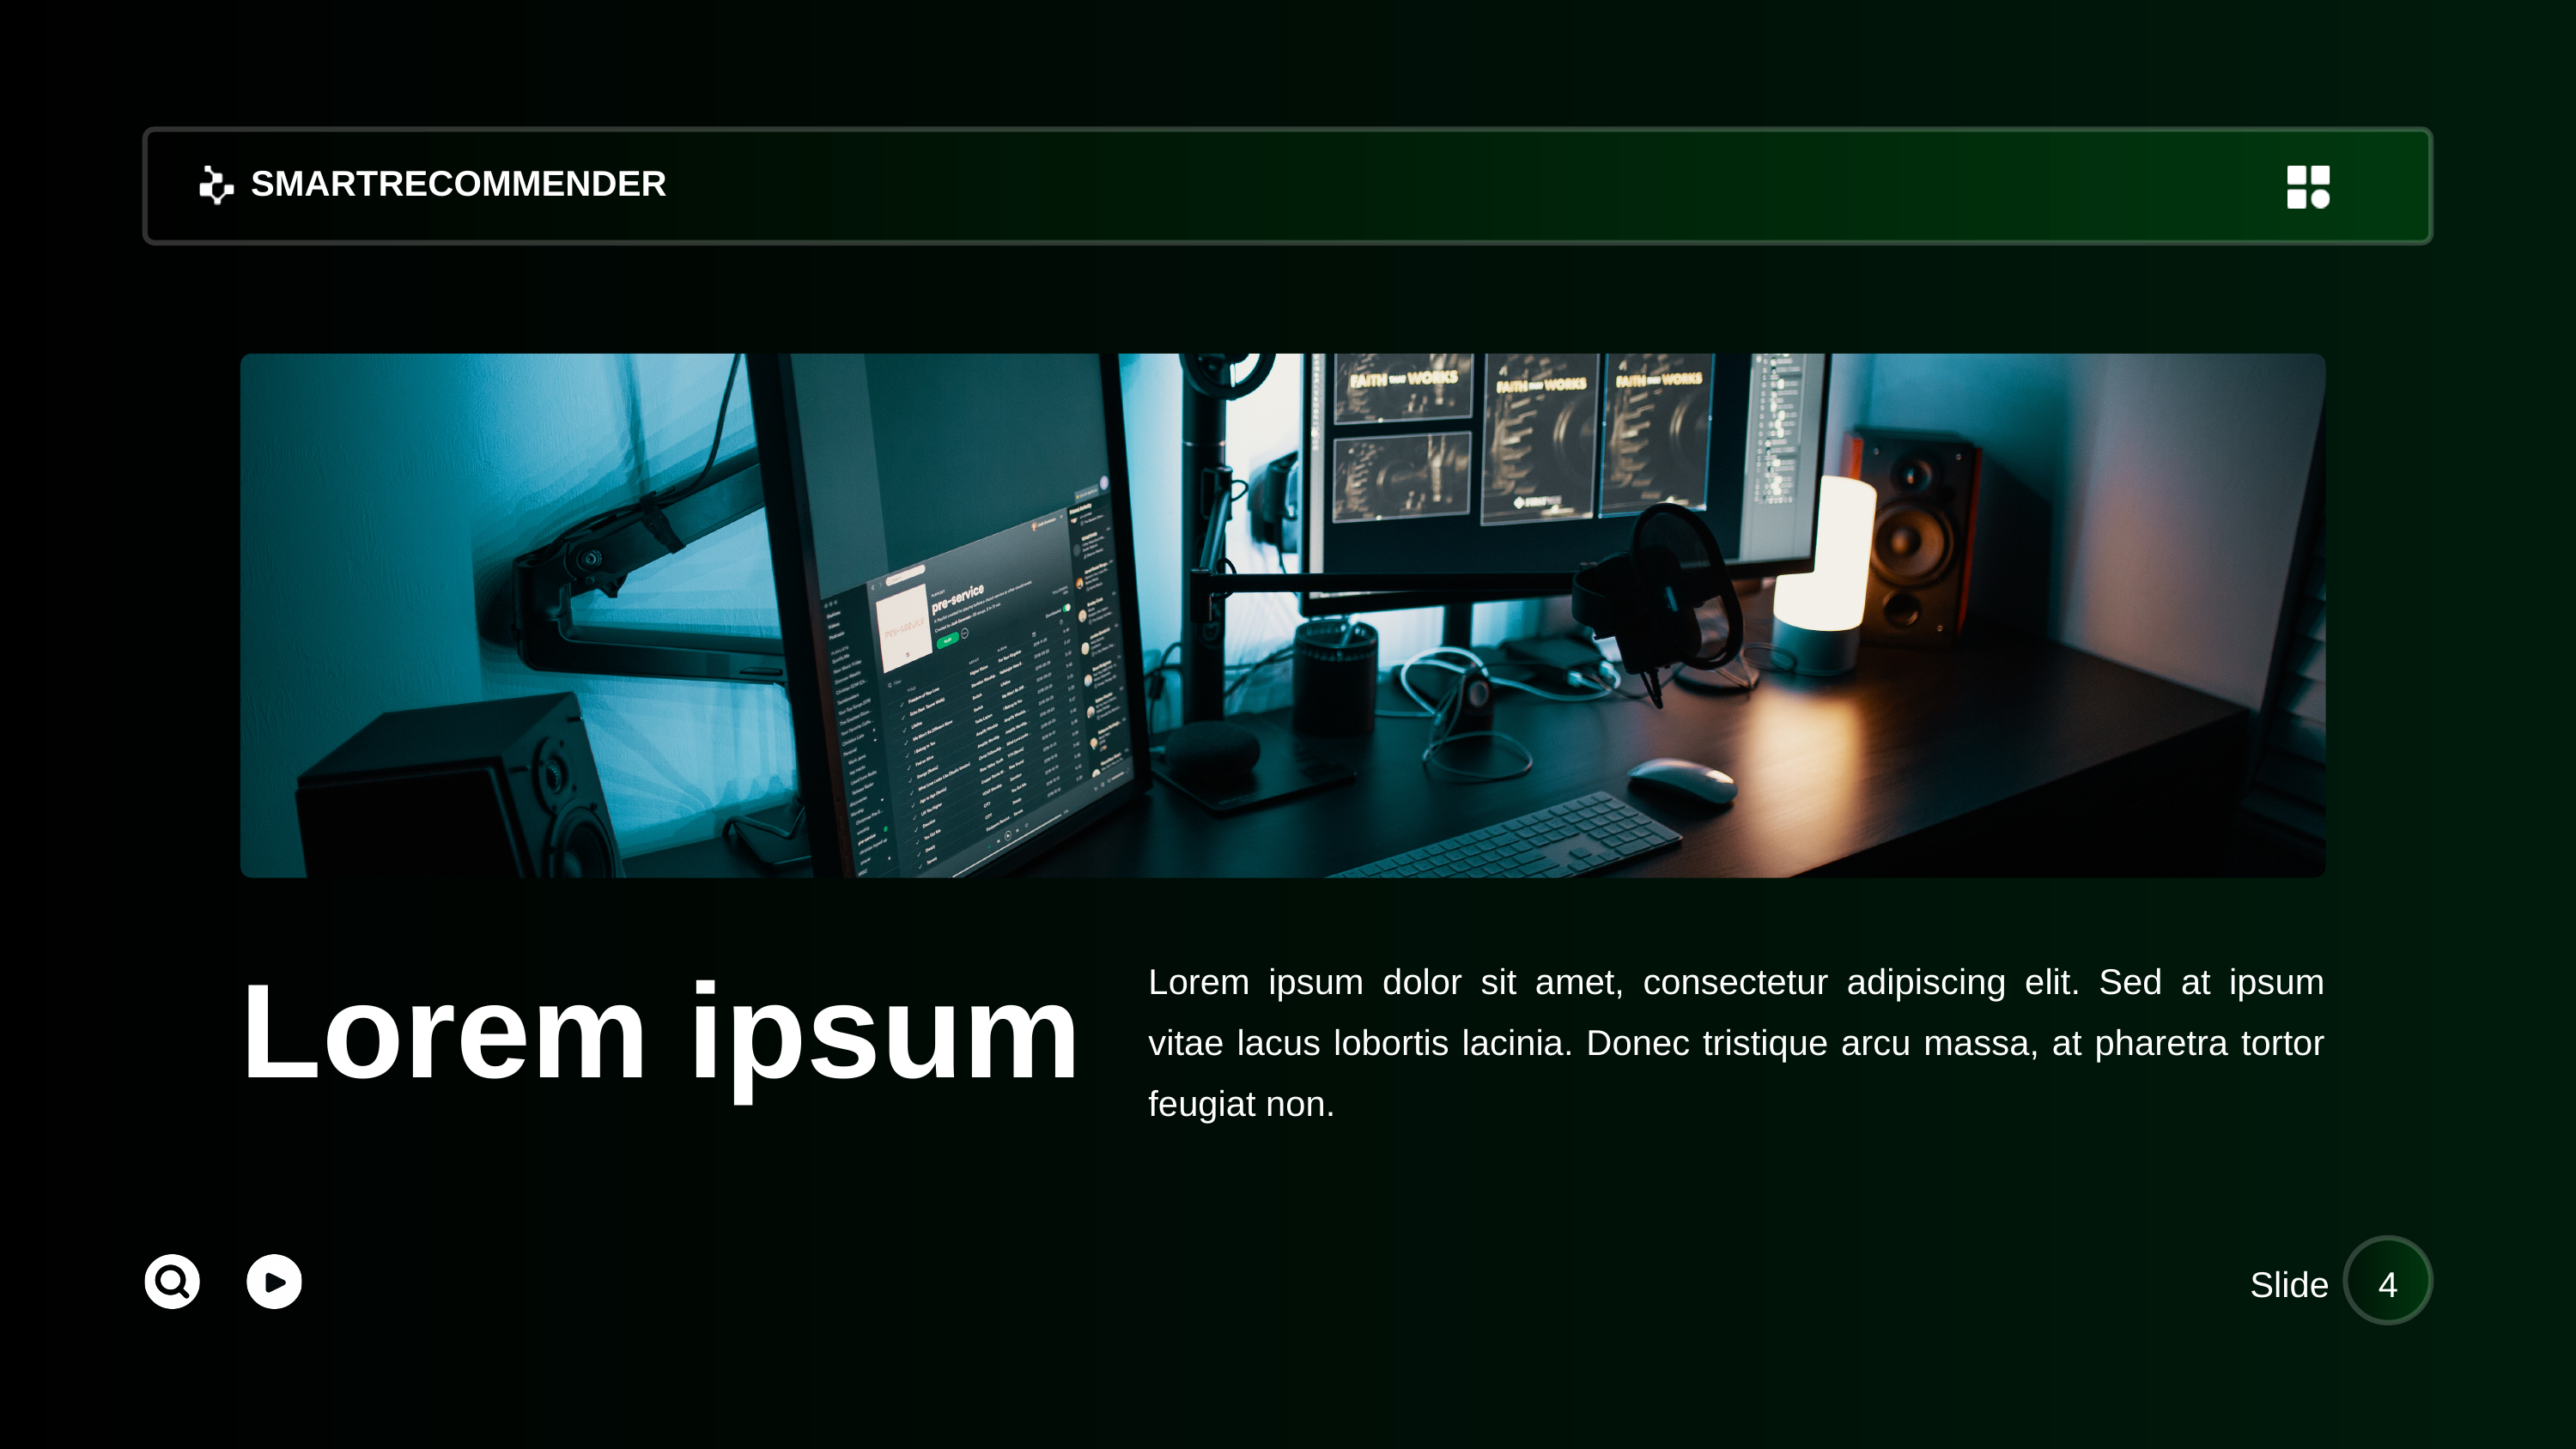

SMARTRECOMMENDER

Lorem ipsum dolor sit amet, consectetur adipiscing elit. Sed at ipsum vitae lacus lobortis lacinia. Donec tristique arcu massa, at pharetra tortor feugiat non.
Lorem ipsum

Slide
4